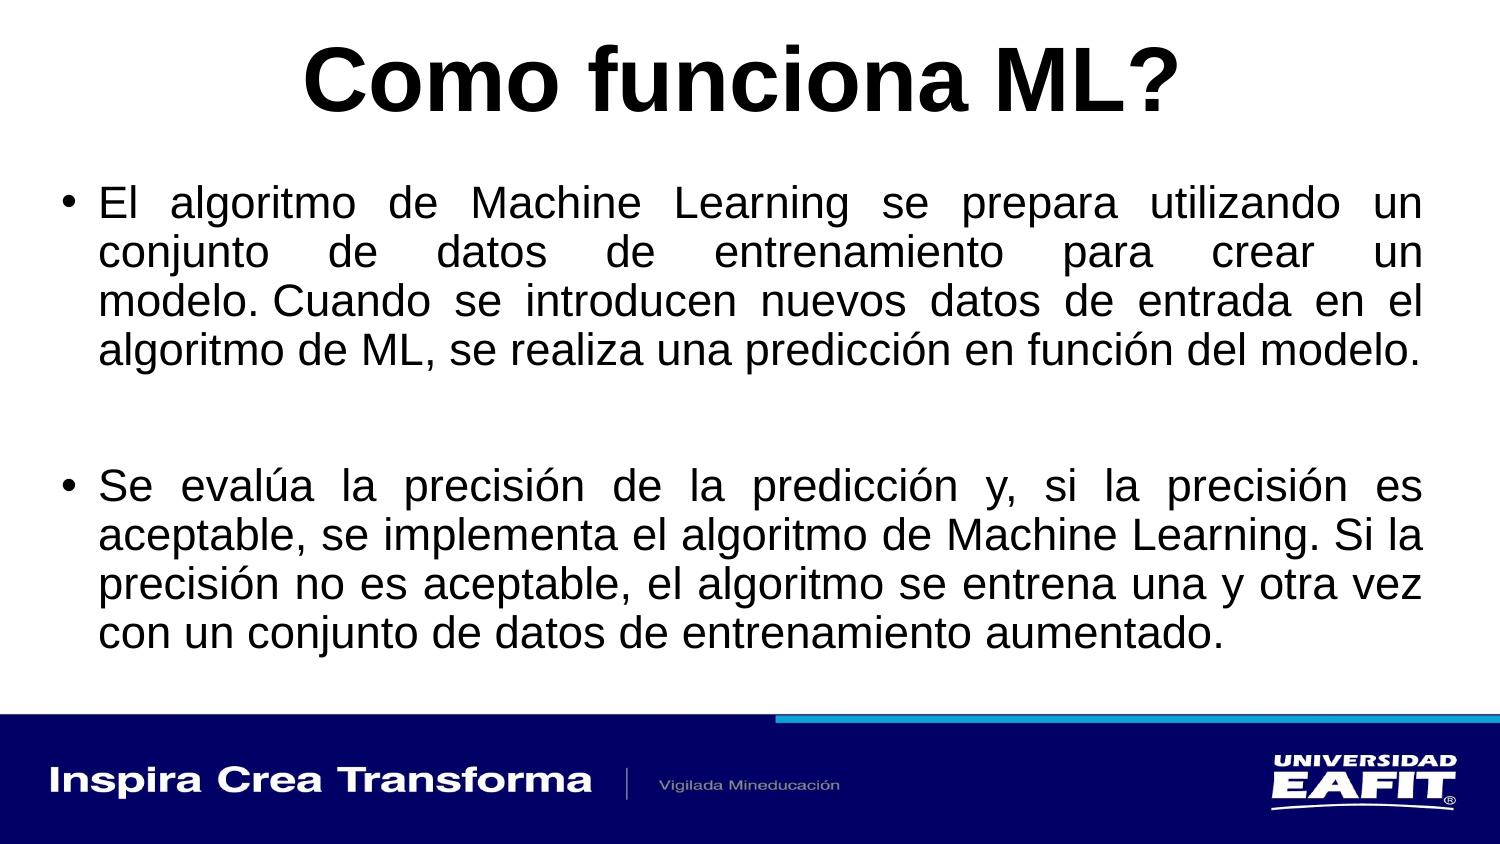

# Como funciona ML?
El algoritmo de Machine Learning se prepara utilizando un conjunto de datos de entrenamiento para crear un modelo. Cuando se introducen nuevos datos de entrada en el algoritmo de ML, se realiza una predicción en función del modelo.

Se evalúa la precisión de la predicción y, si la precisión es aceptable, se implementa el algoritmo de Machine Learning. Si la precisión no es aceptable, el algoritmo se entrena una y otra vez con un conjunto de datos de entrenamiento aumentado.